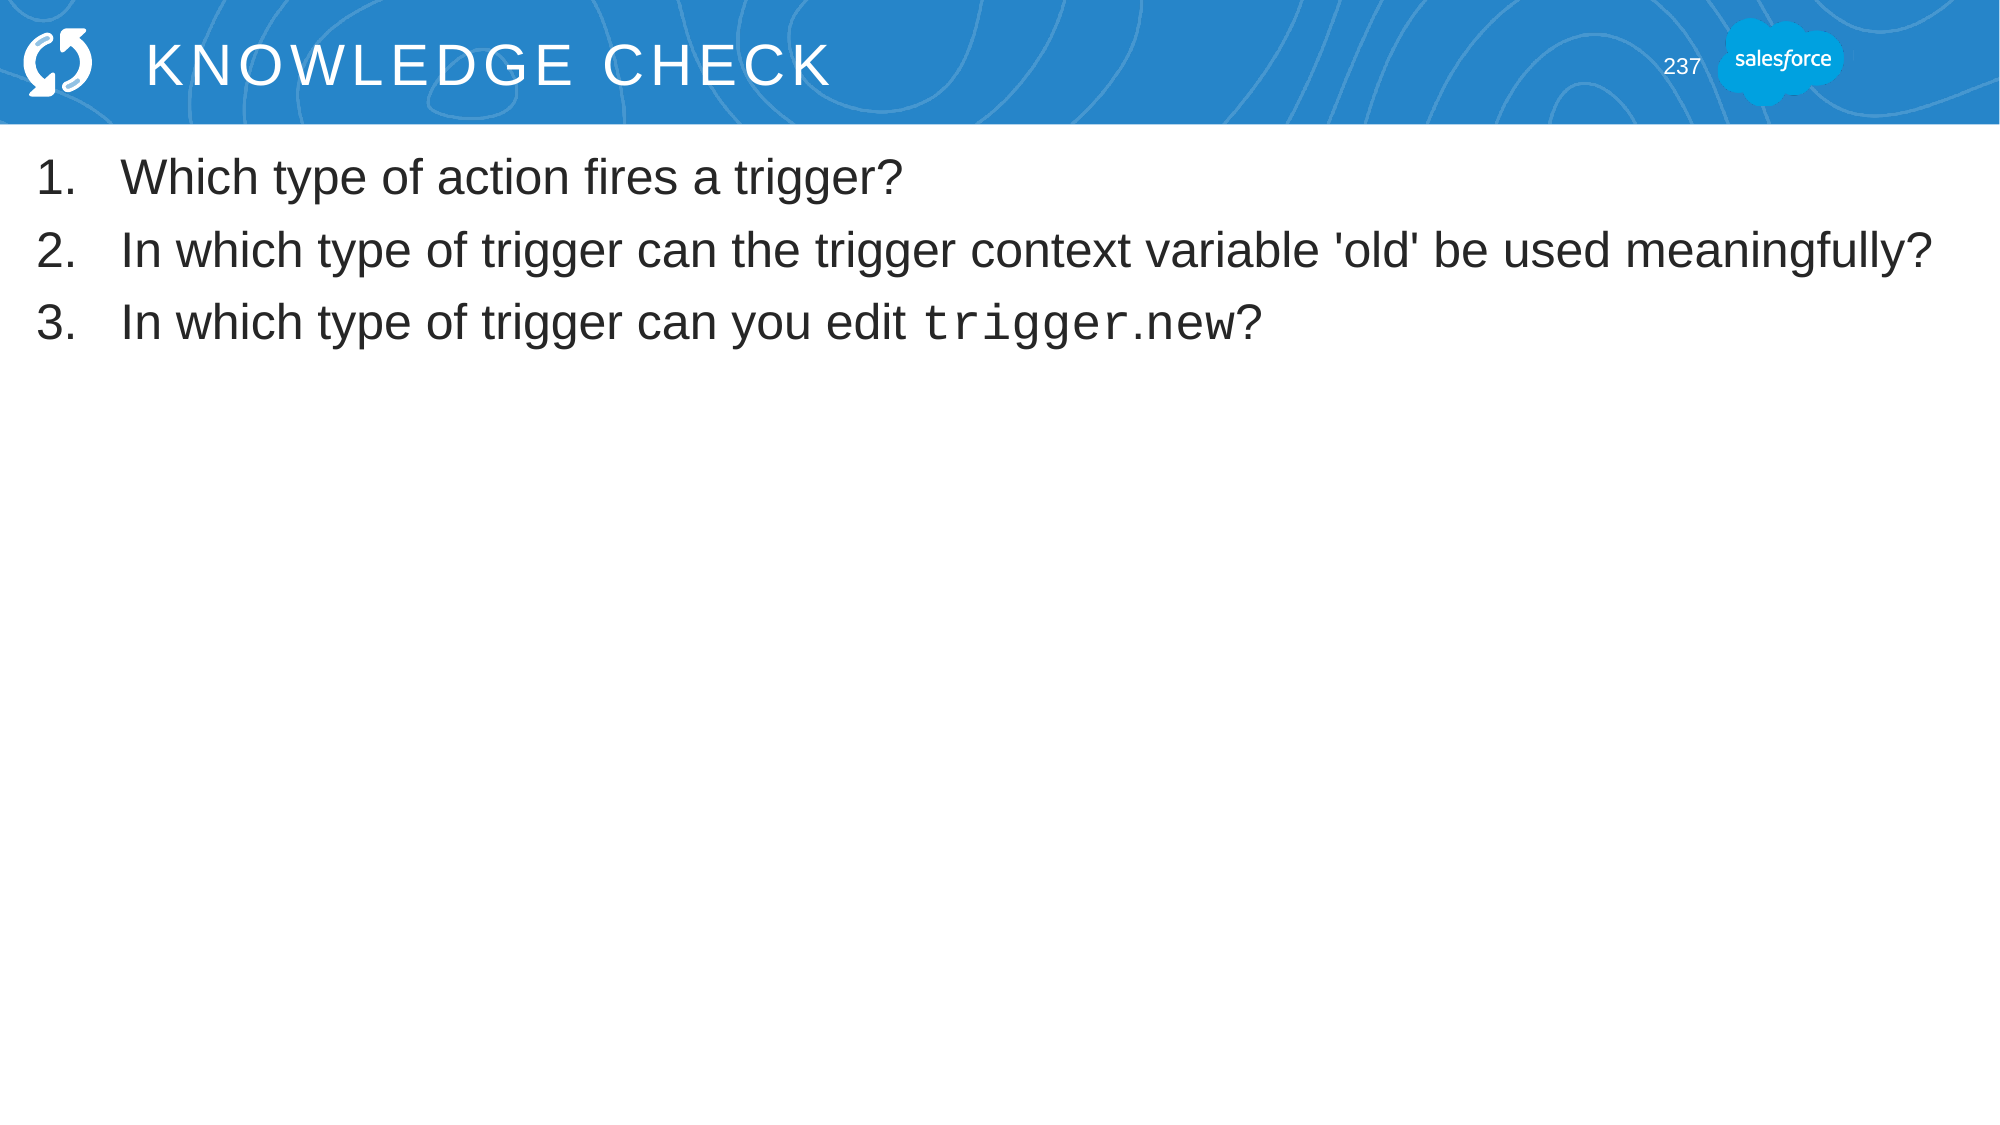

# Knowledge Check
237
Which type of action fires a trigger?
In which type of trigger can the trigger context variable 'old' be used meaningfully?
In which type of trigger can you edit trigger.new?